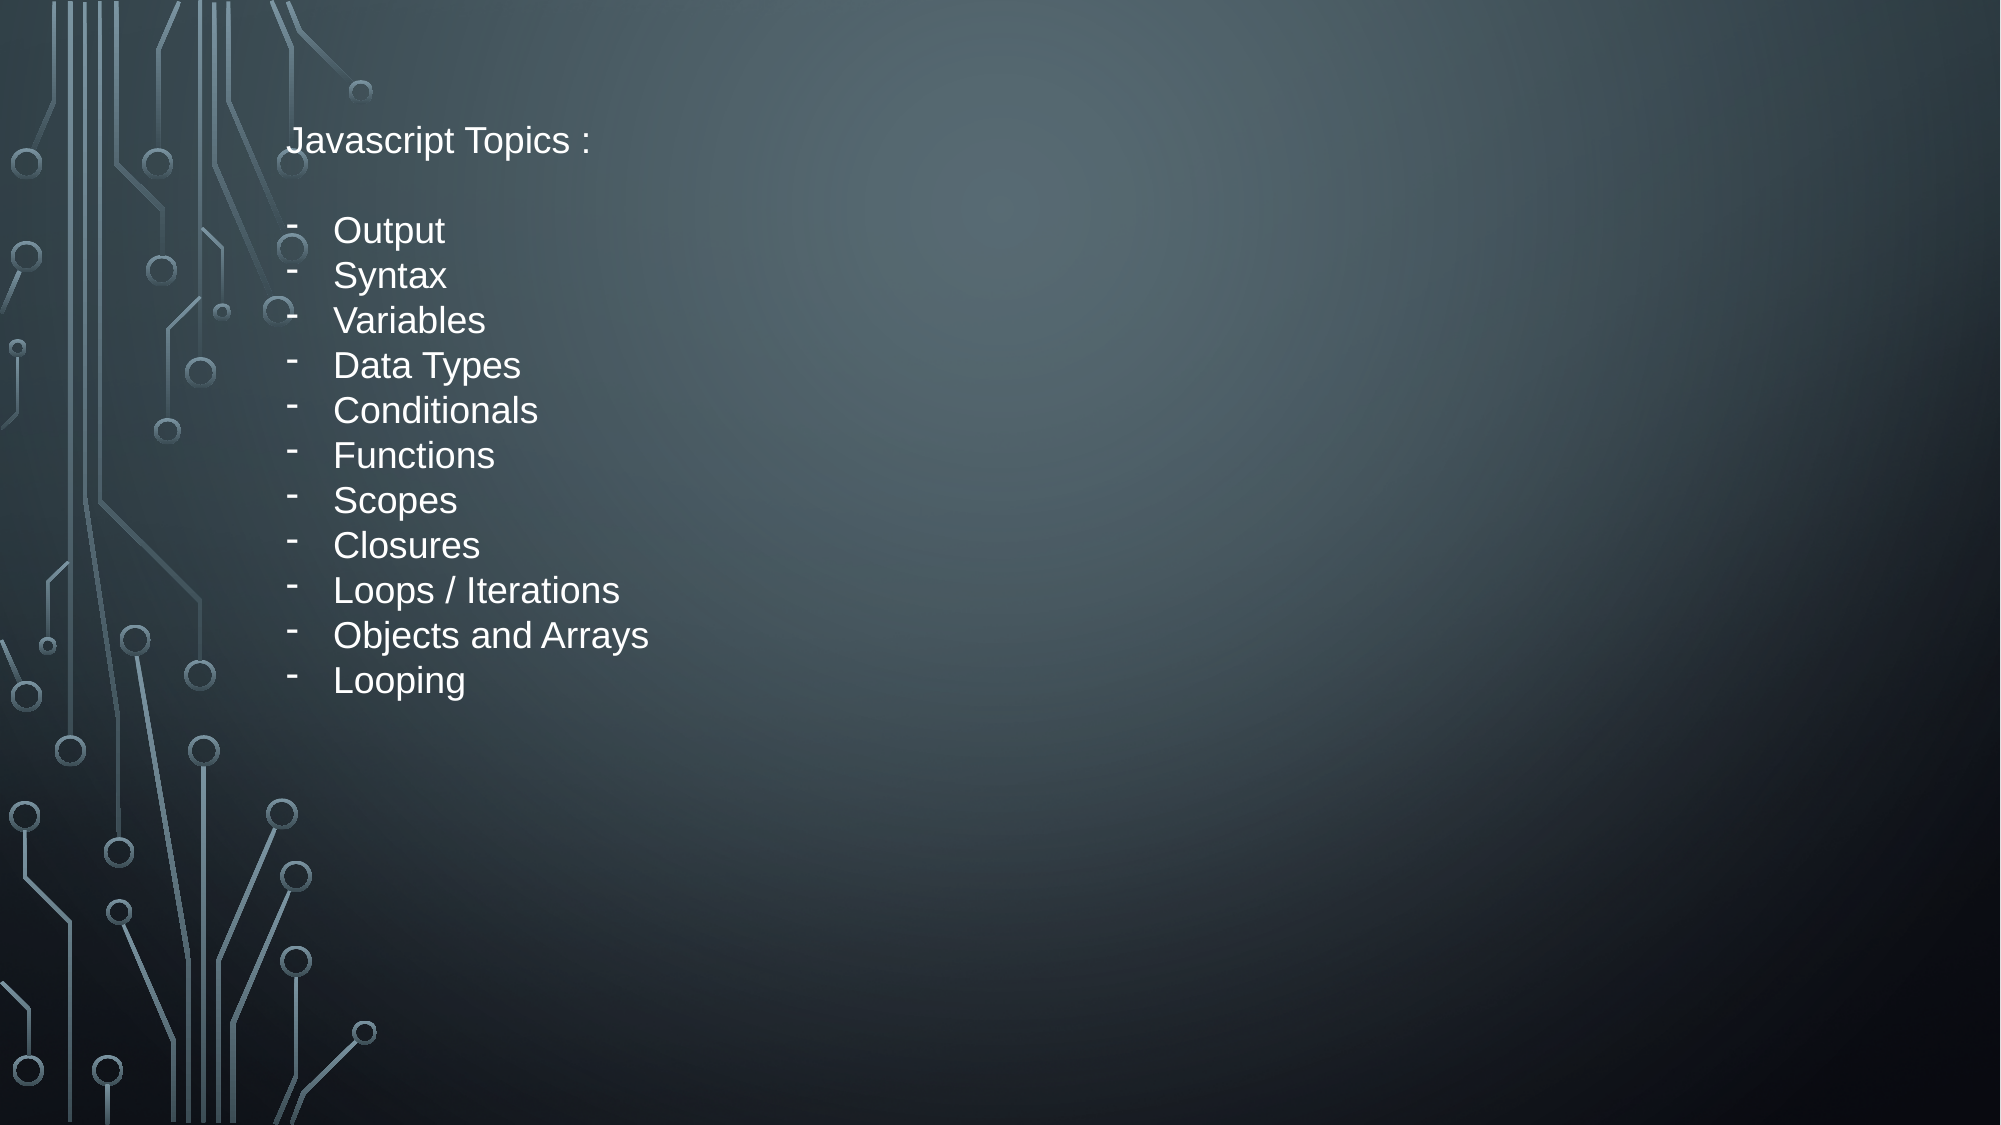

Javascript Topics :

Output
Syntax
Variables
Data Types
Conditionals
Functions
Scopes
Closures
Loops / Iterations
Objects and Arrays
Looping